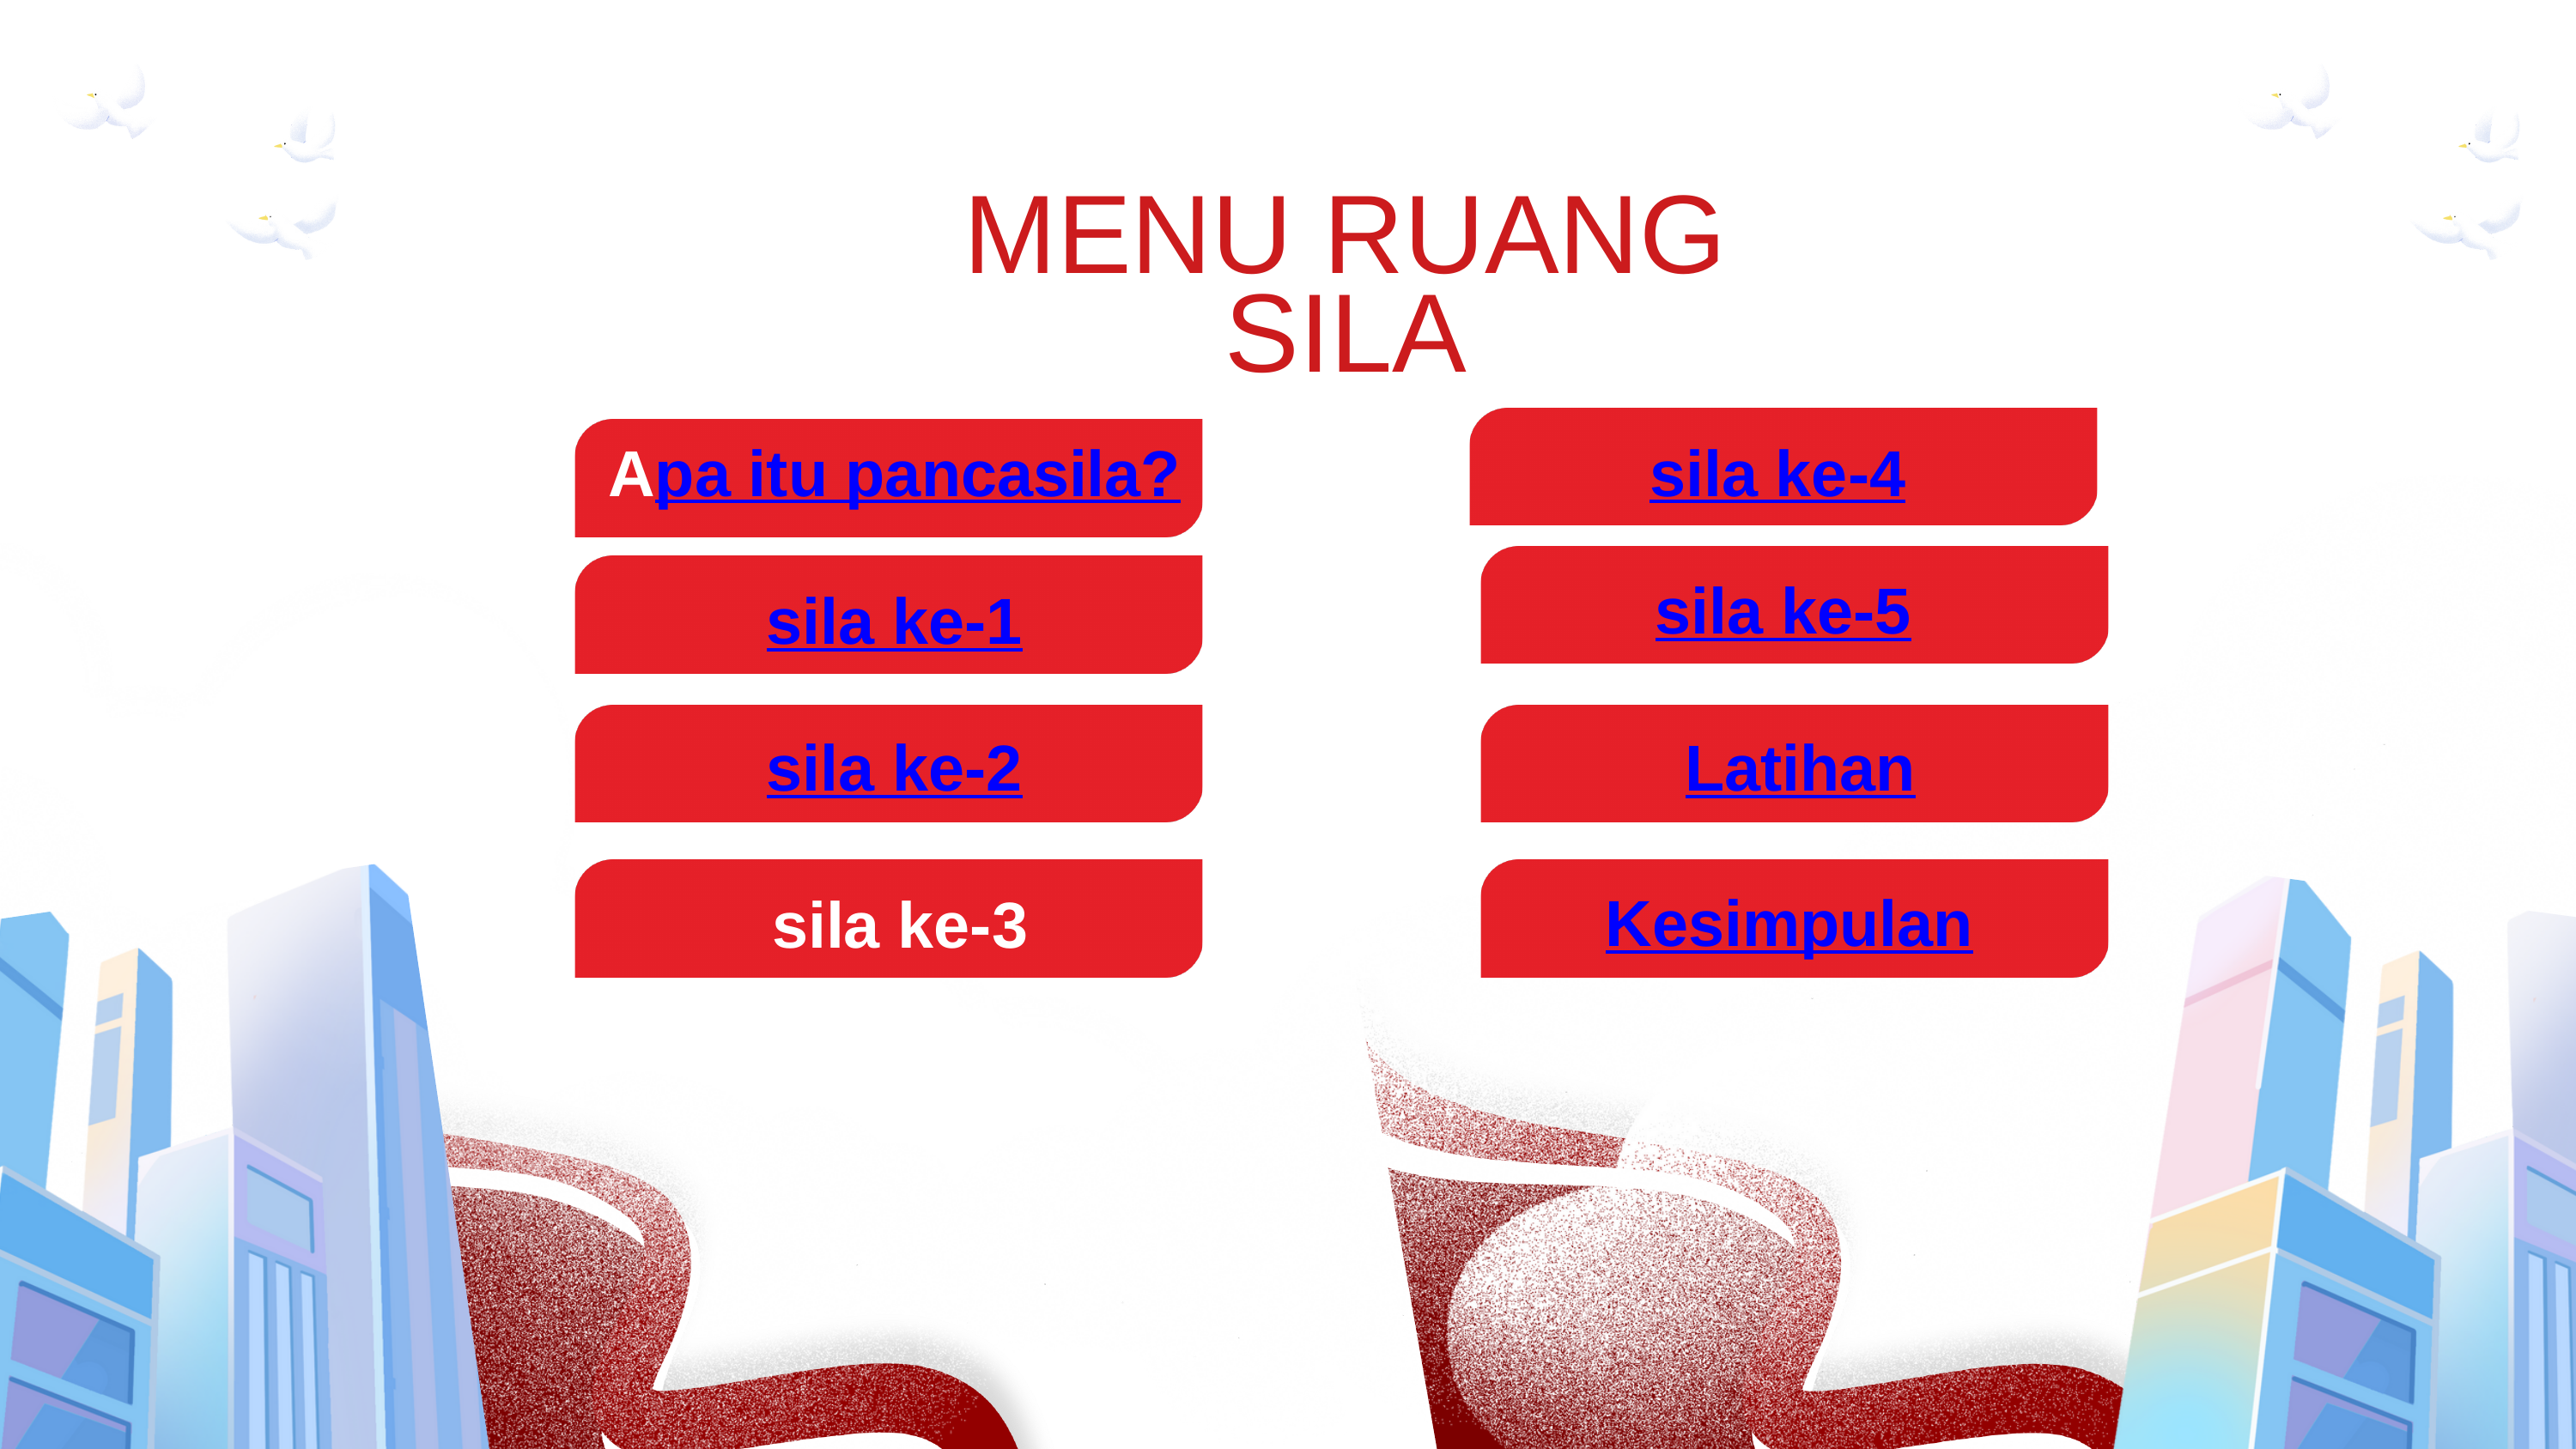

MENU RUANG SILA
APA ITU PANCASILA?

Apa itu pancasila?
sila ke-4

sila ke-5
sila ke-1

sila ke-2
Latihan

Kesimpulan
sila ke-3